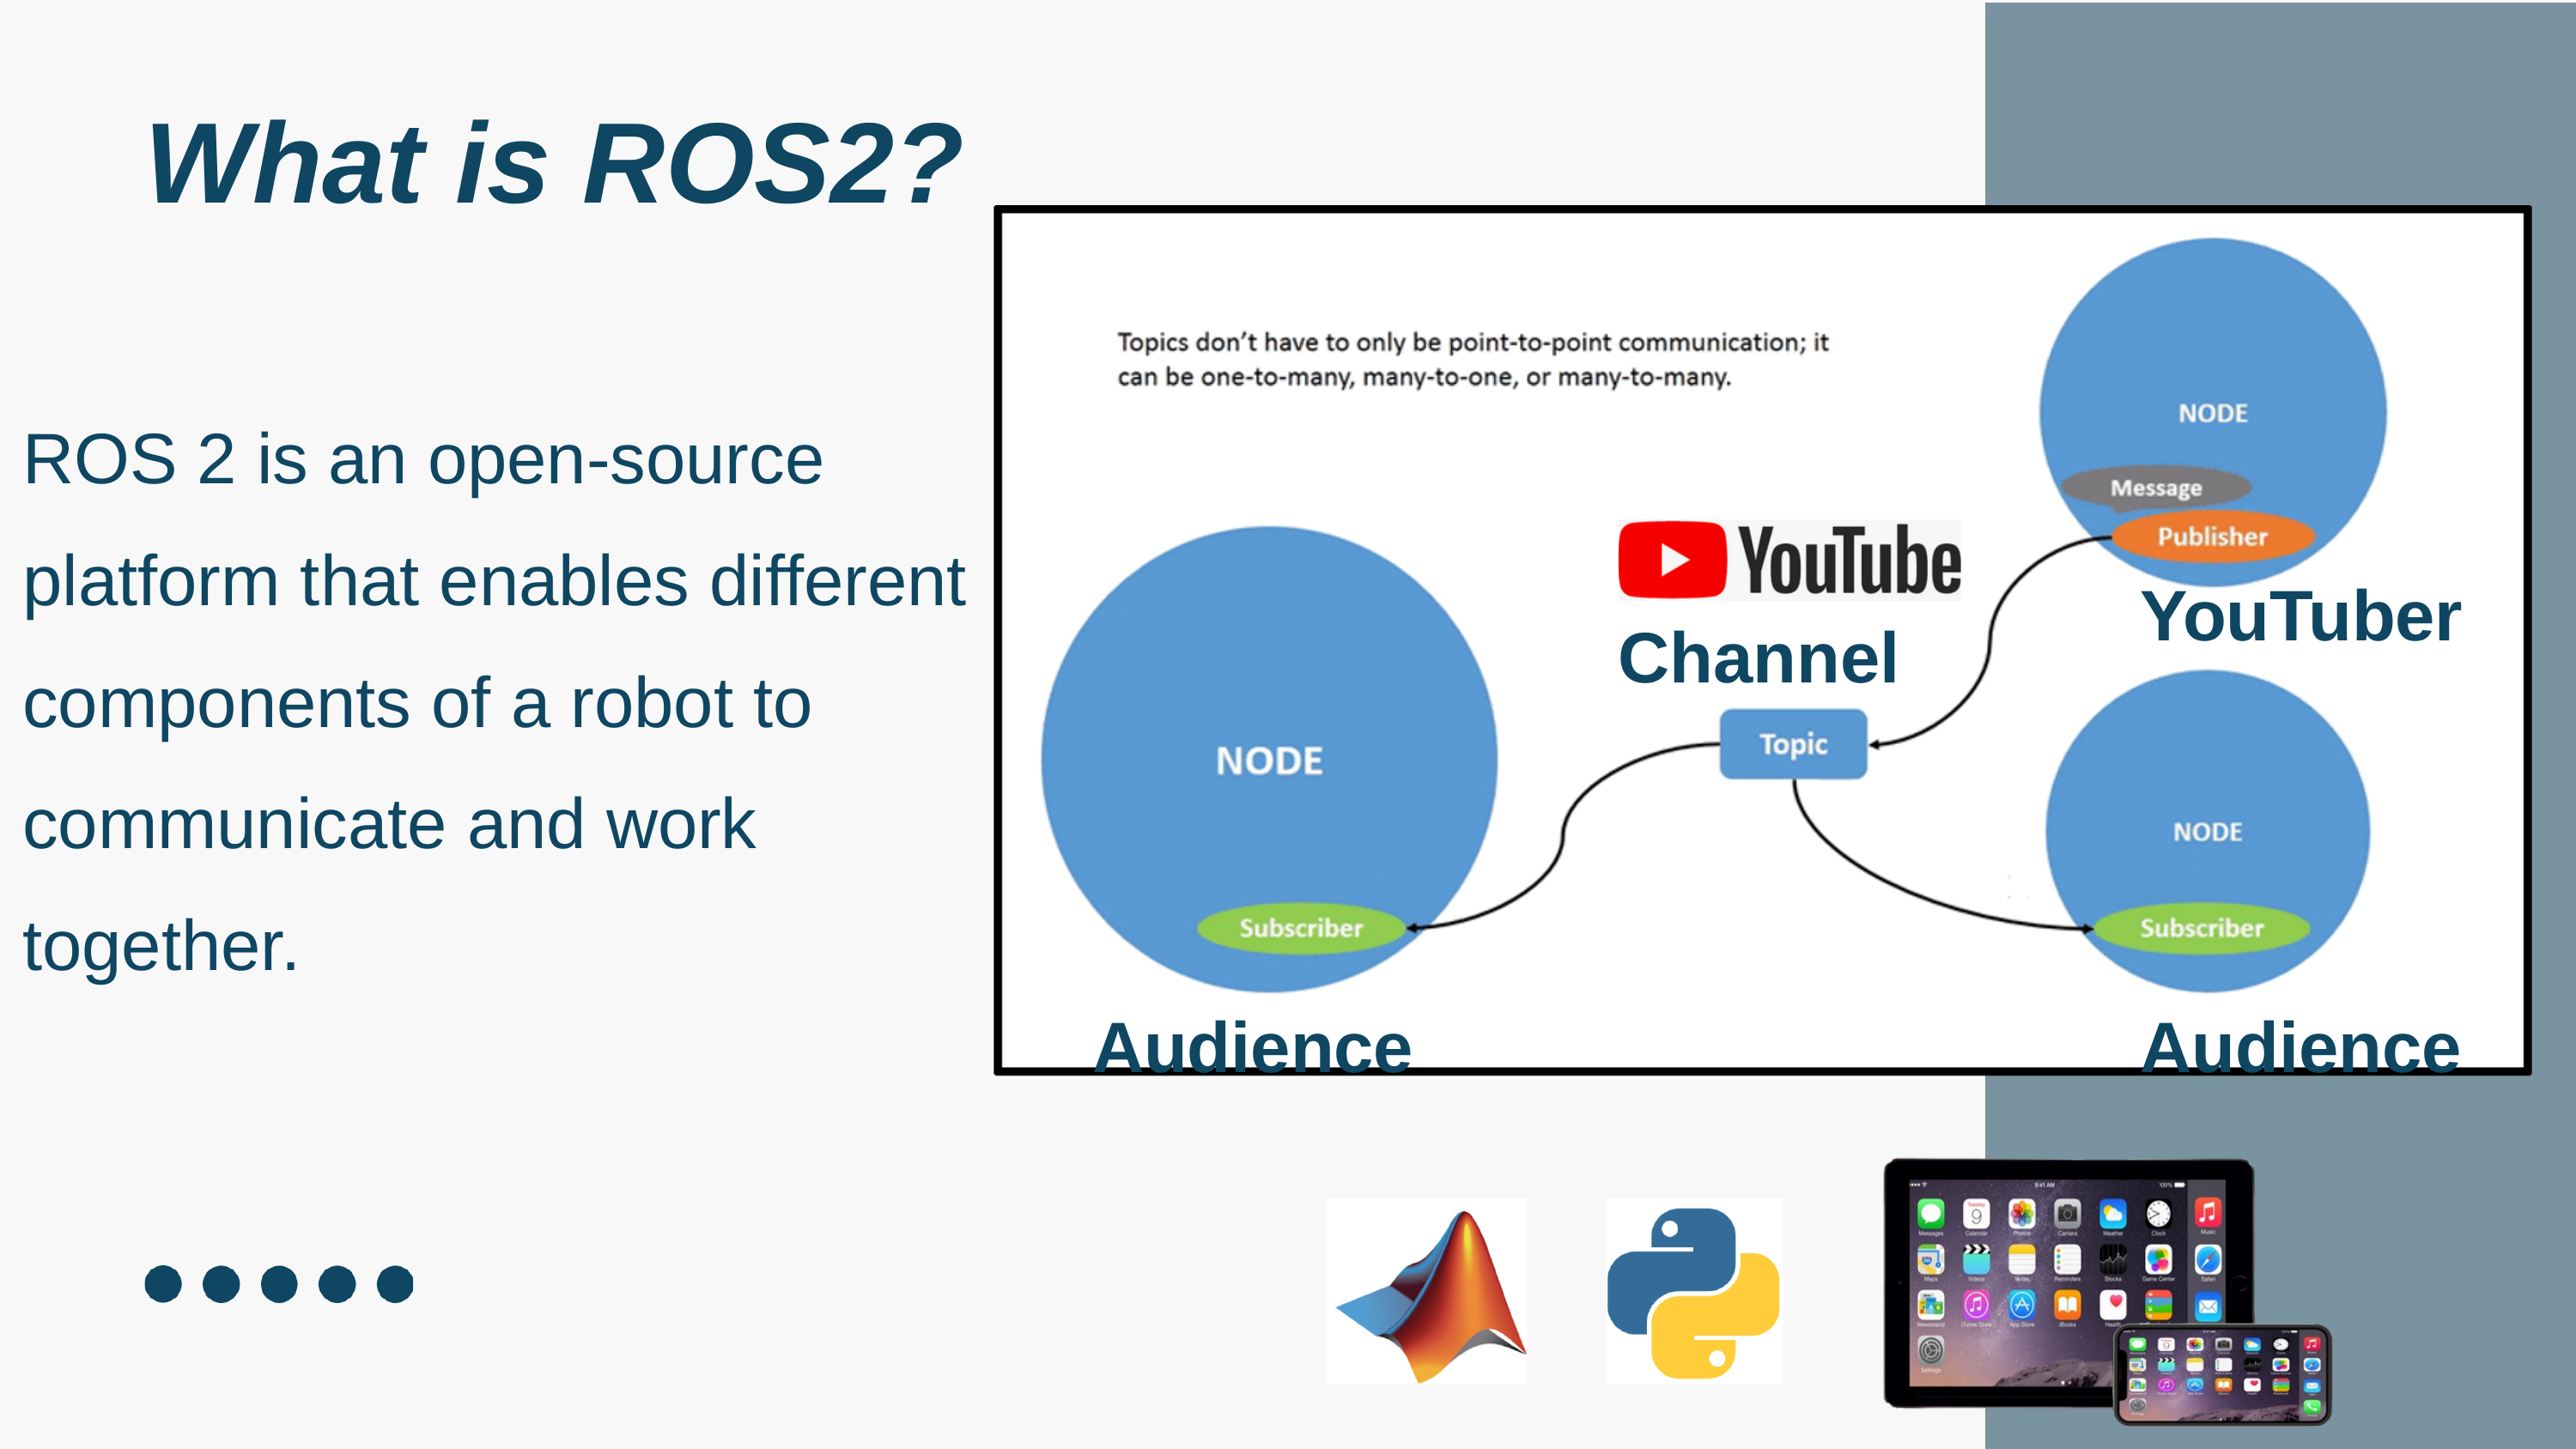

What is ROS2?

ROS 2 is an open-source platform that enables different components of a robot to communicate and work together.

YouTuber
Channel
Audience
Audience